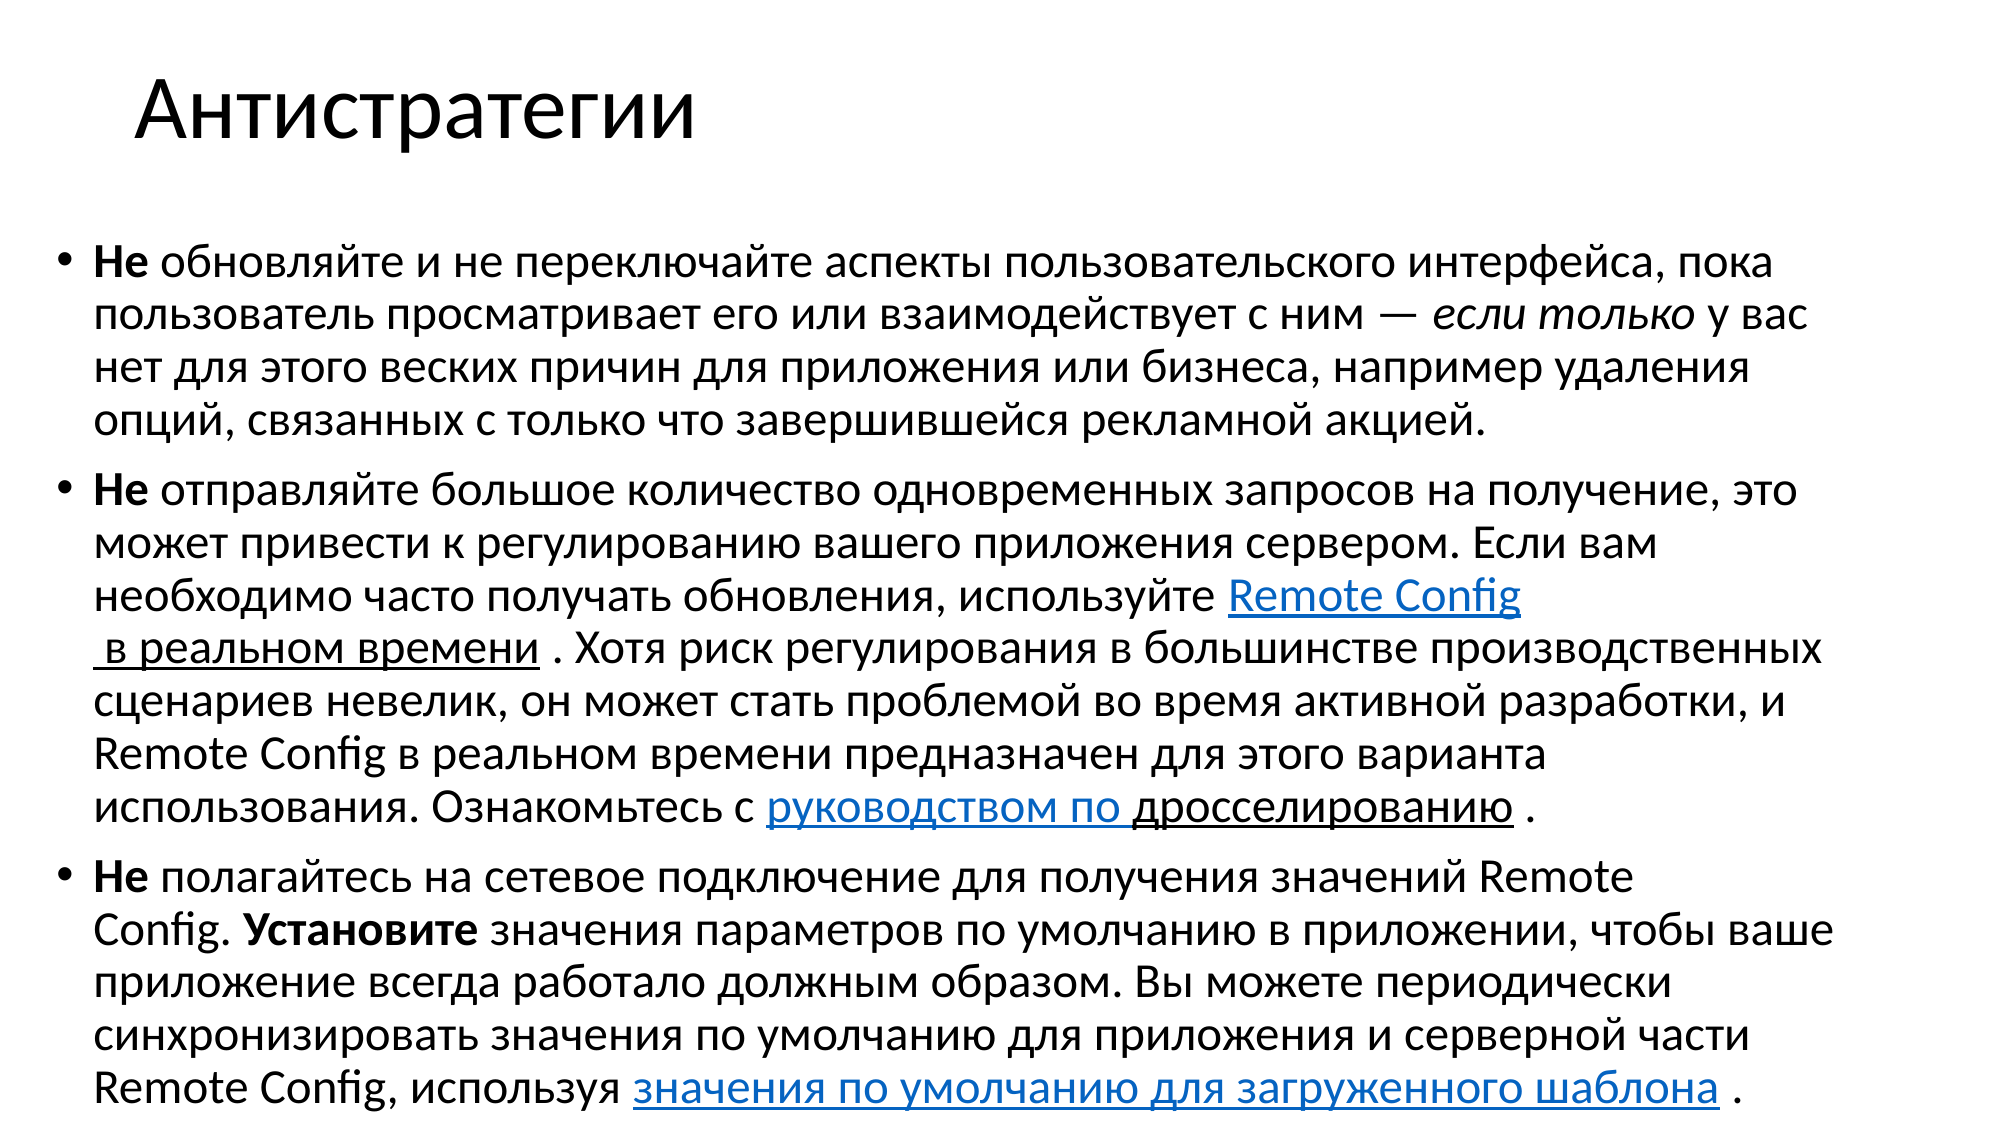

# Антистратегии
Не обновляйте и не переключайте аспекты пользовательского интерфейса, пока пользователь просматривает его или взаимодействует с ним — если только у вас нет для этого веских причин для приложения или бизнеса, например удаления опций, связанных с только что завершившейся рекламной акцией.
Не отправляйте большое количество одновременных запросов на получение, это может привести к регулированию вашего приложения сервером. Если вам необходимо часто получать обновления, используйте Remote Config в реальном времени . Хотя риск регулирования в большинстве производственных сценариев невелик, он может стать проблемой во время активной разработки, и Remote Config в реальном времени предназначен для этого варианта использования. Ознакомьтесь с руководством по дросселированию .
Не полагайтесь на сетевое подключение для получения значений Remote Config. Установите значения параметров по умолчанию в приложении, чтобы ваше приложение всегда работало должным образом. Вы можете периодически синхронизировать значения по умолчанию для приложения и серверной части Remote Config, используя значения по умолчанию для загруженного шаблона .